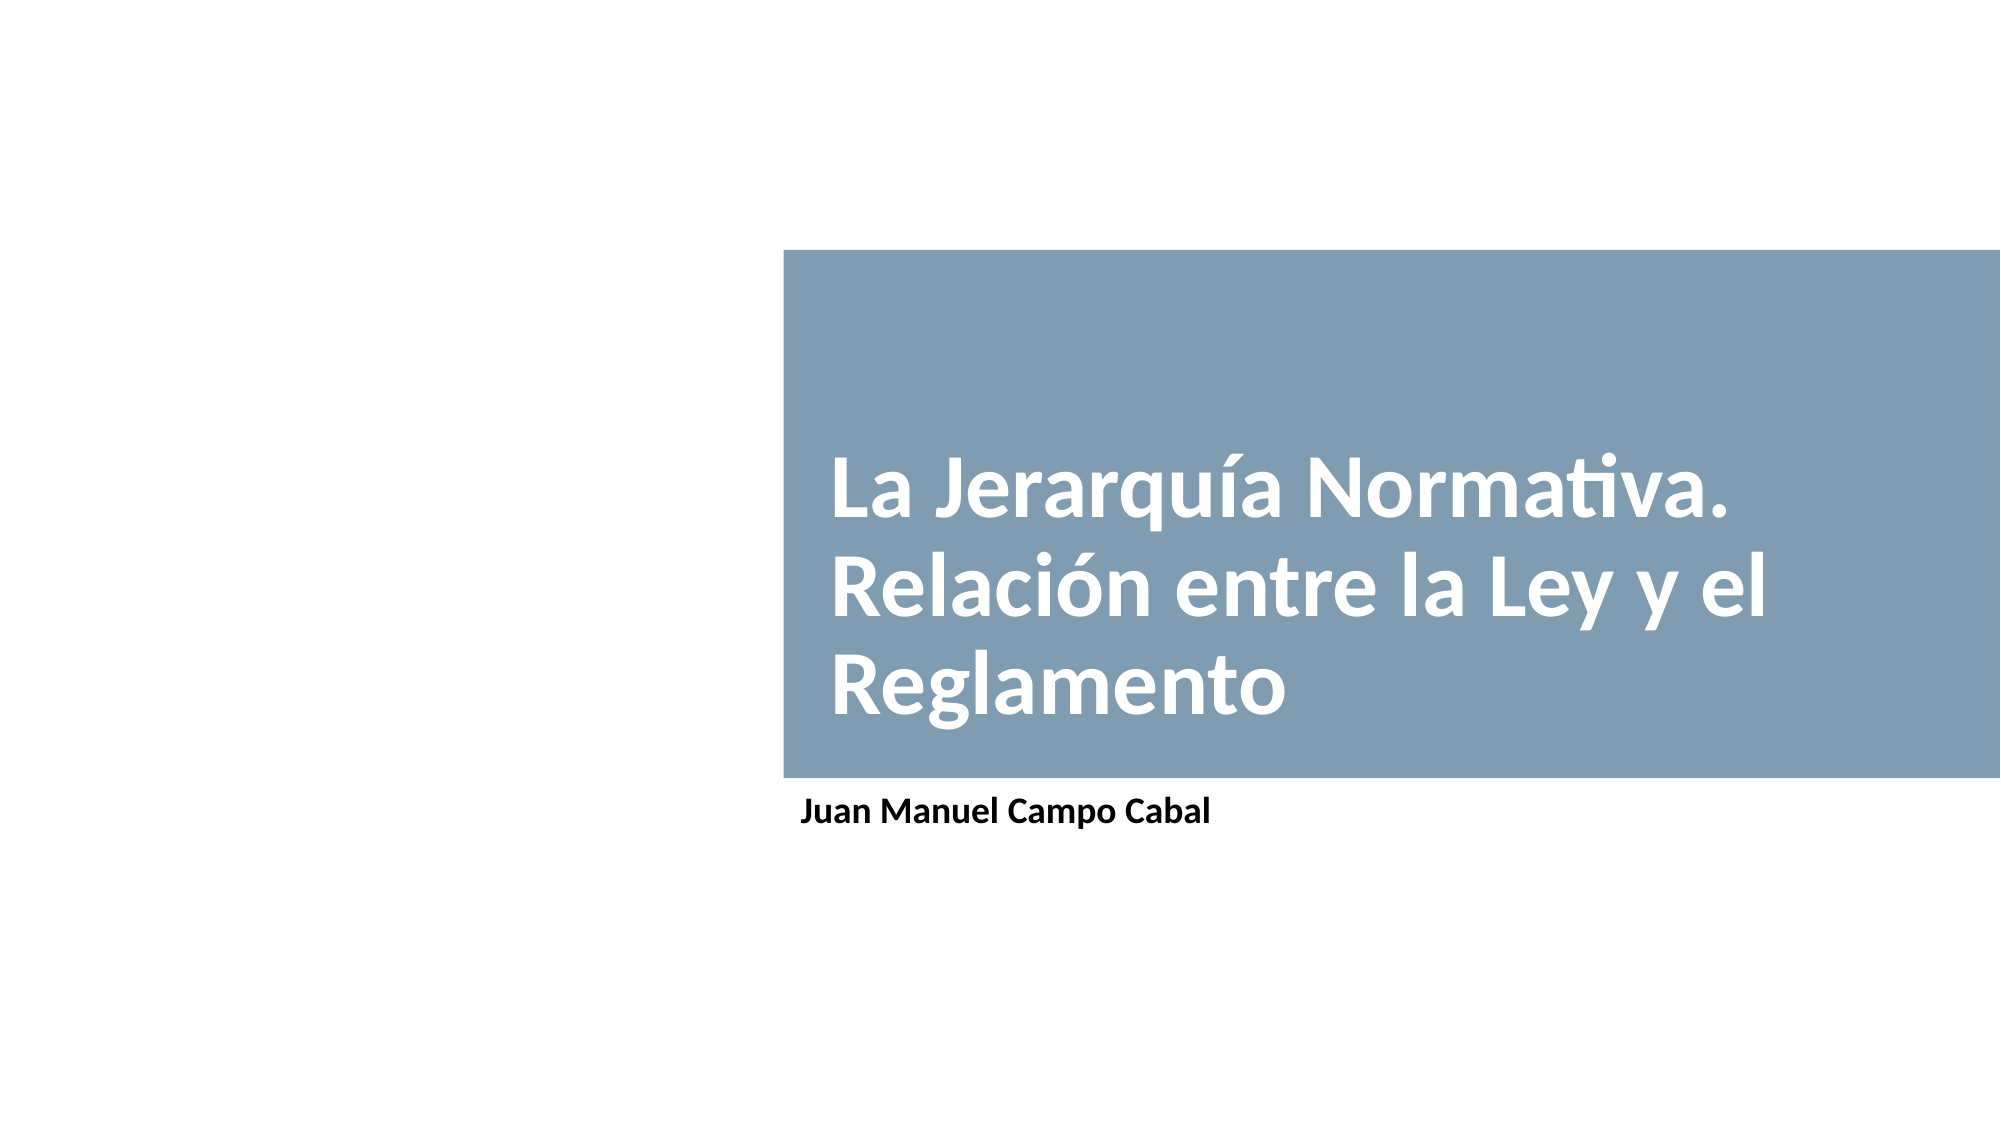

La Jerarquía Normativa. Relación entre la Ley y el Reglamento
Juan Manuel Campo Cabal